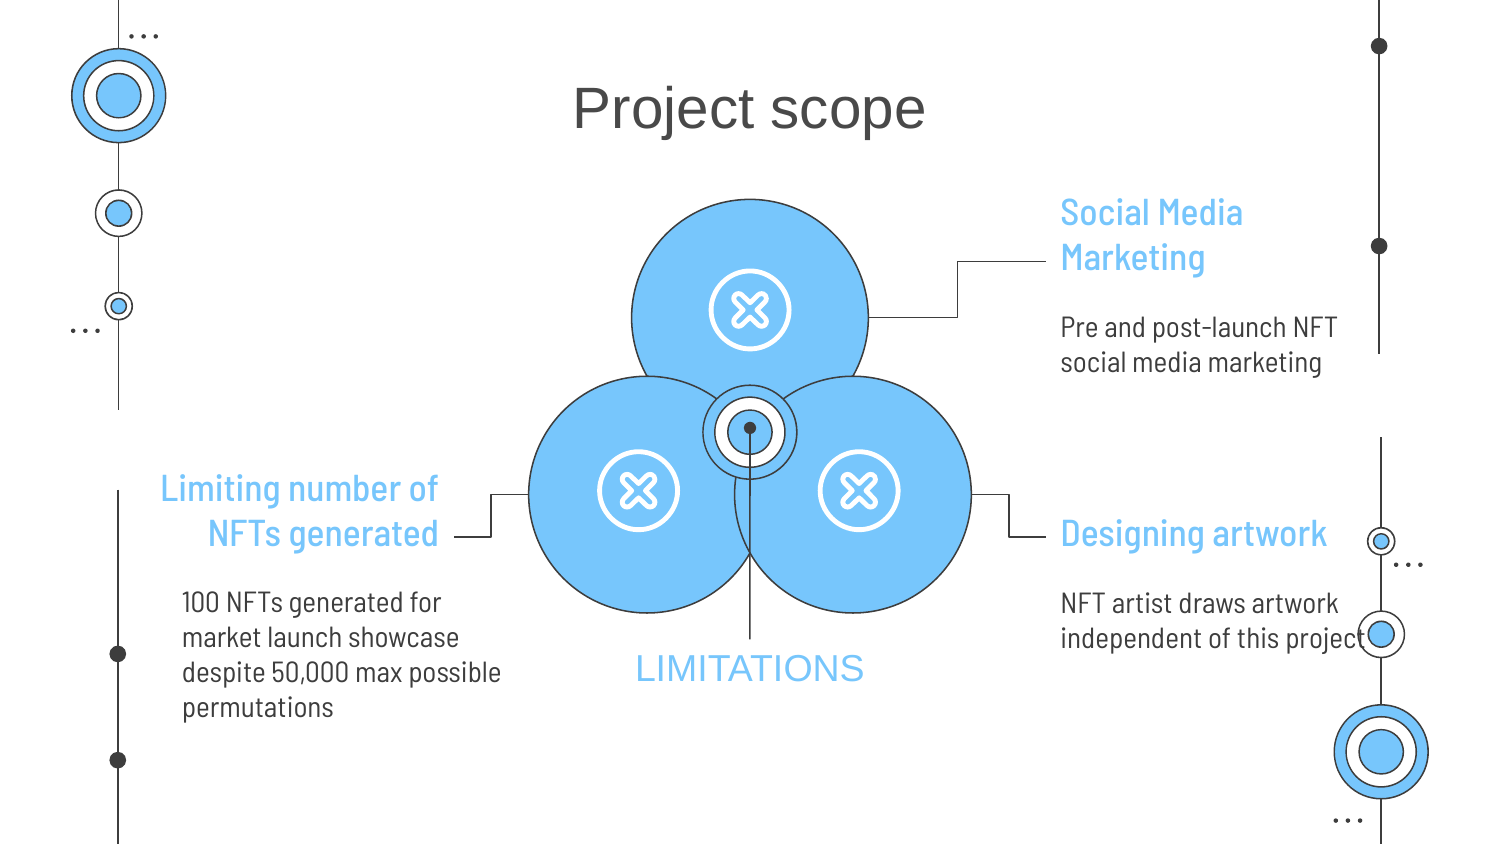

# Project scope

Social Media Marketing
Pre and post-launch NFT social media marketing

Limiting number of NFTs generated
100 NFTs generated for market launch showcase  despite 50,000 max possible permutations
Designing artwork
NFT artist draws artwork independent of this project
LIMITATIONS